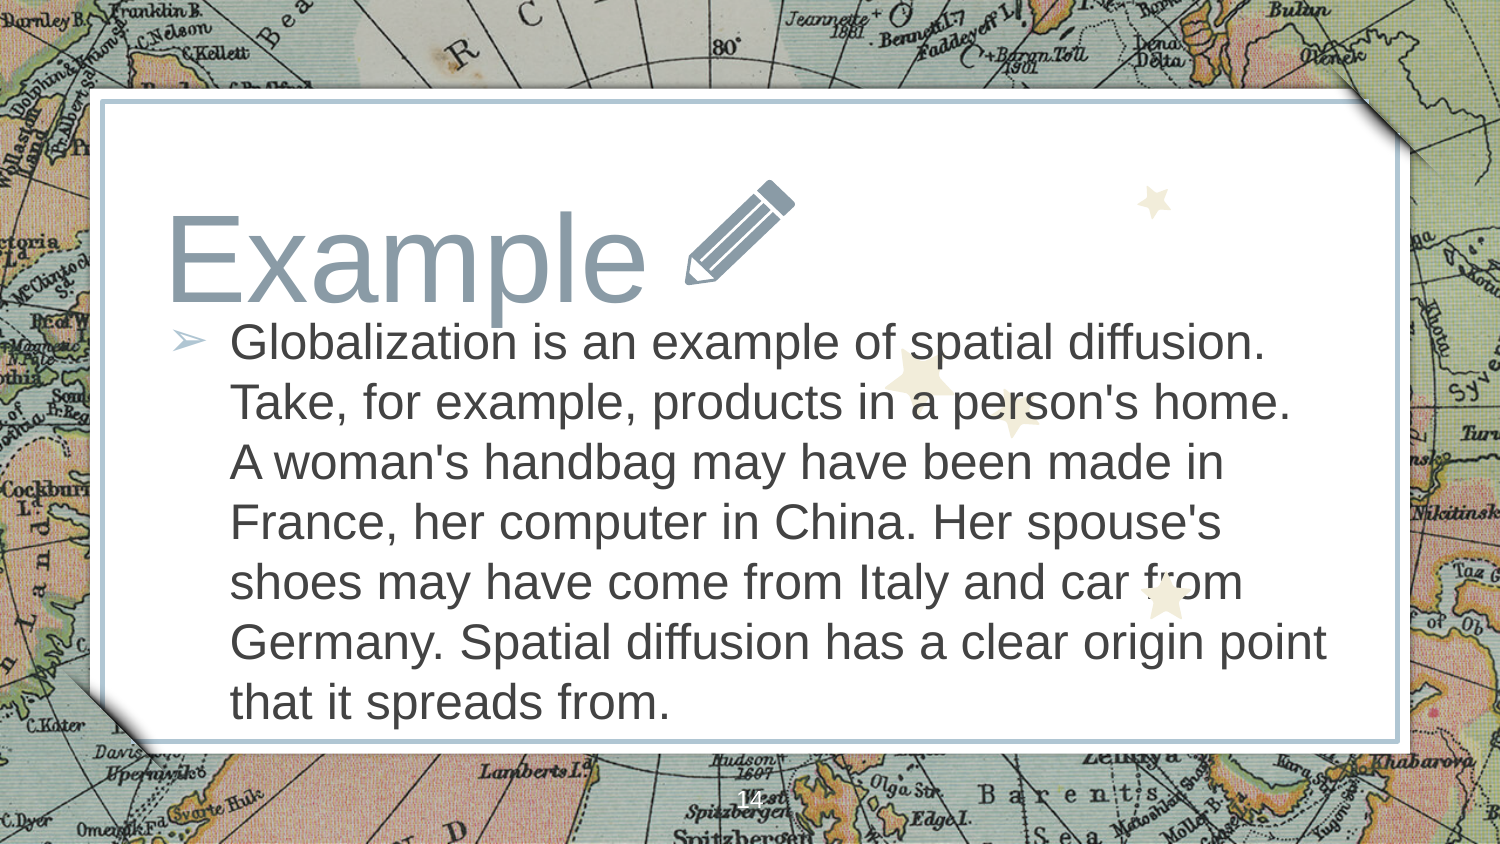

Example

Globalization is an example of spatial diffusion. Take, for example, products in a person's home. A woman's handbag may have been made in France, her computer in China. Her spouse's shoes may have come from Italy and car from Germany. Spatial diffusion has a clear origin point that it spreads from.

14